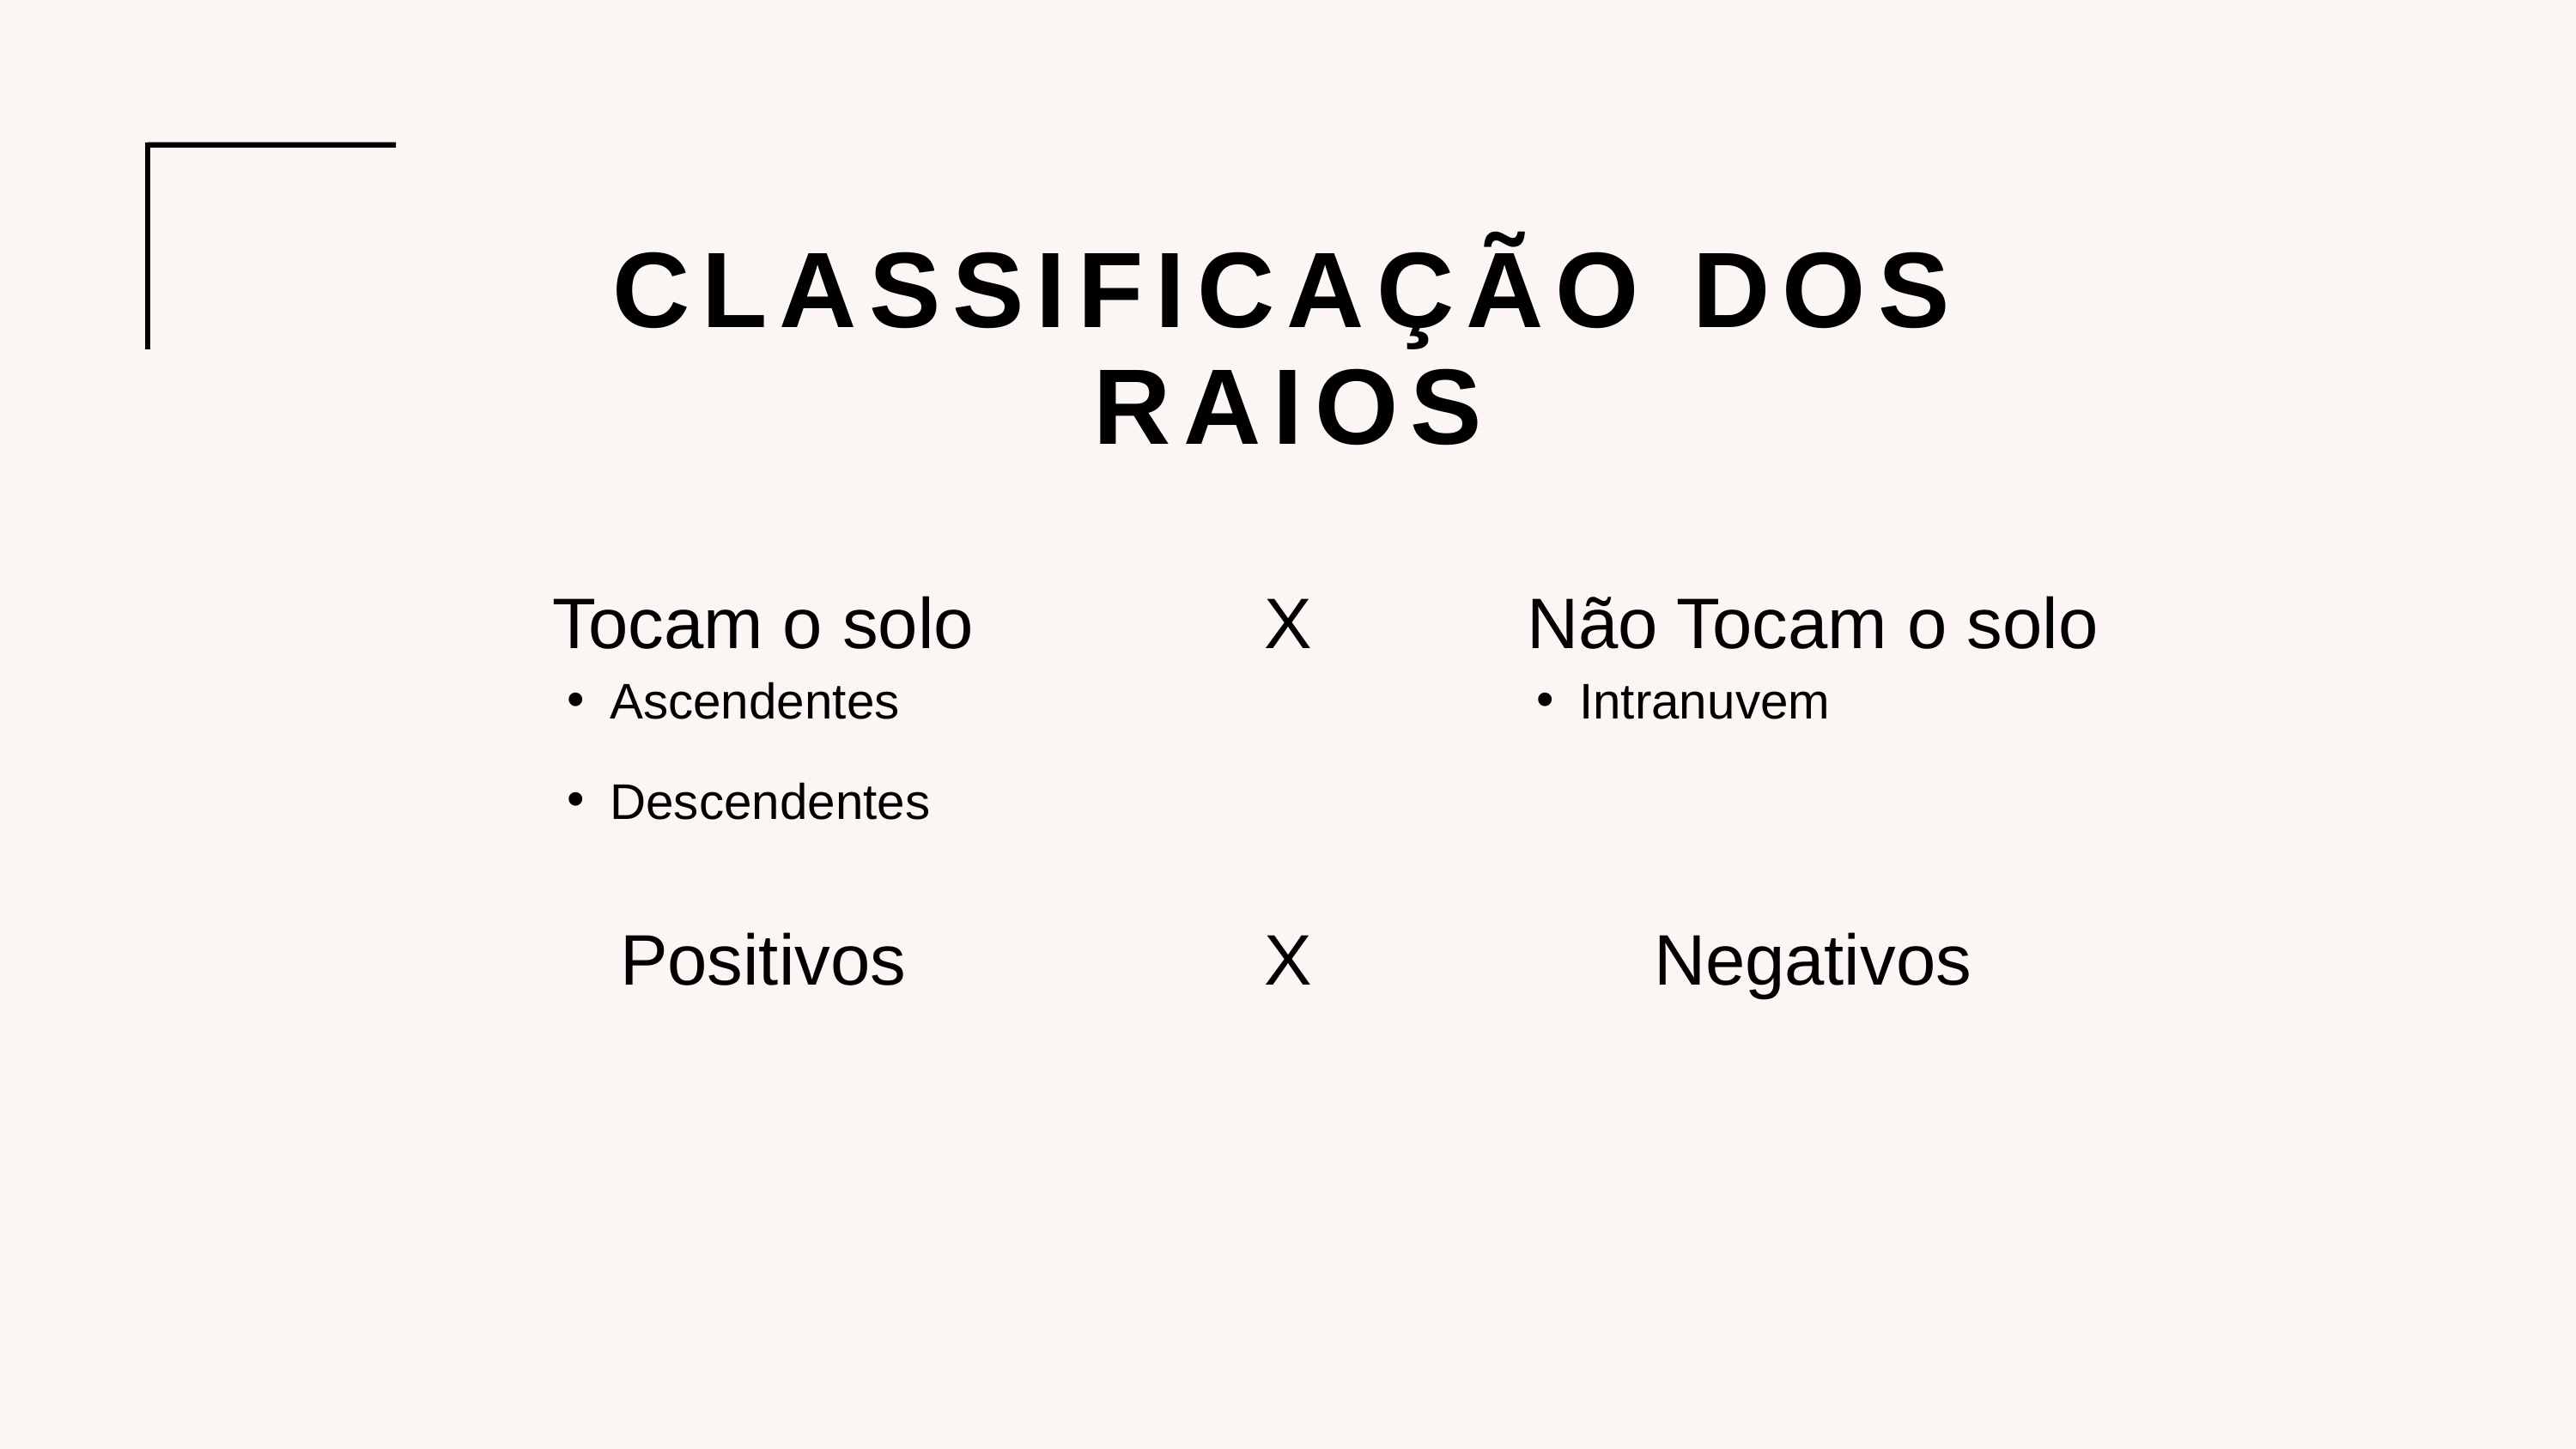

CLASSIFICAÇÃO DOS RAIOS

Tocam o solo
X
Não Tocam o solo
Ascendentes
Descendentes
Intranuvem
Positivos
X
Negativos